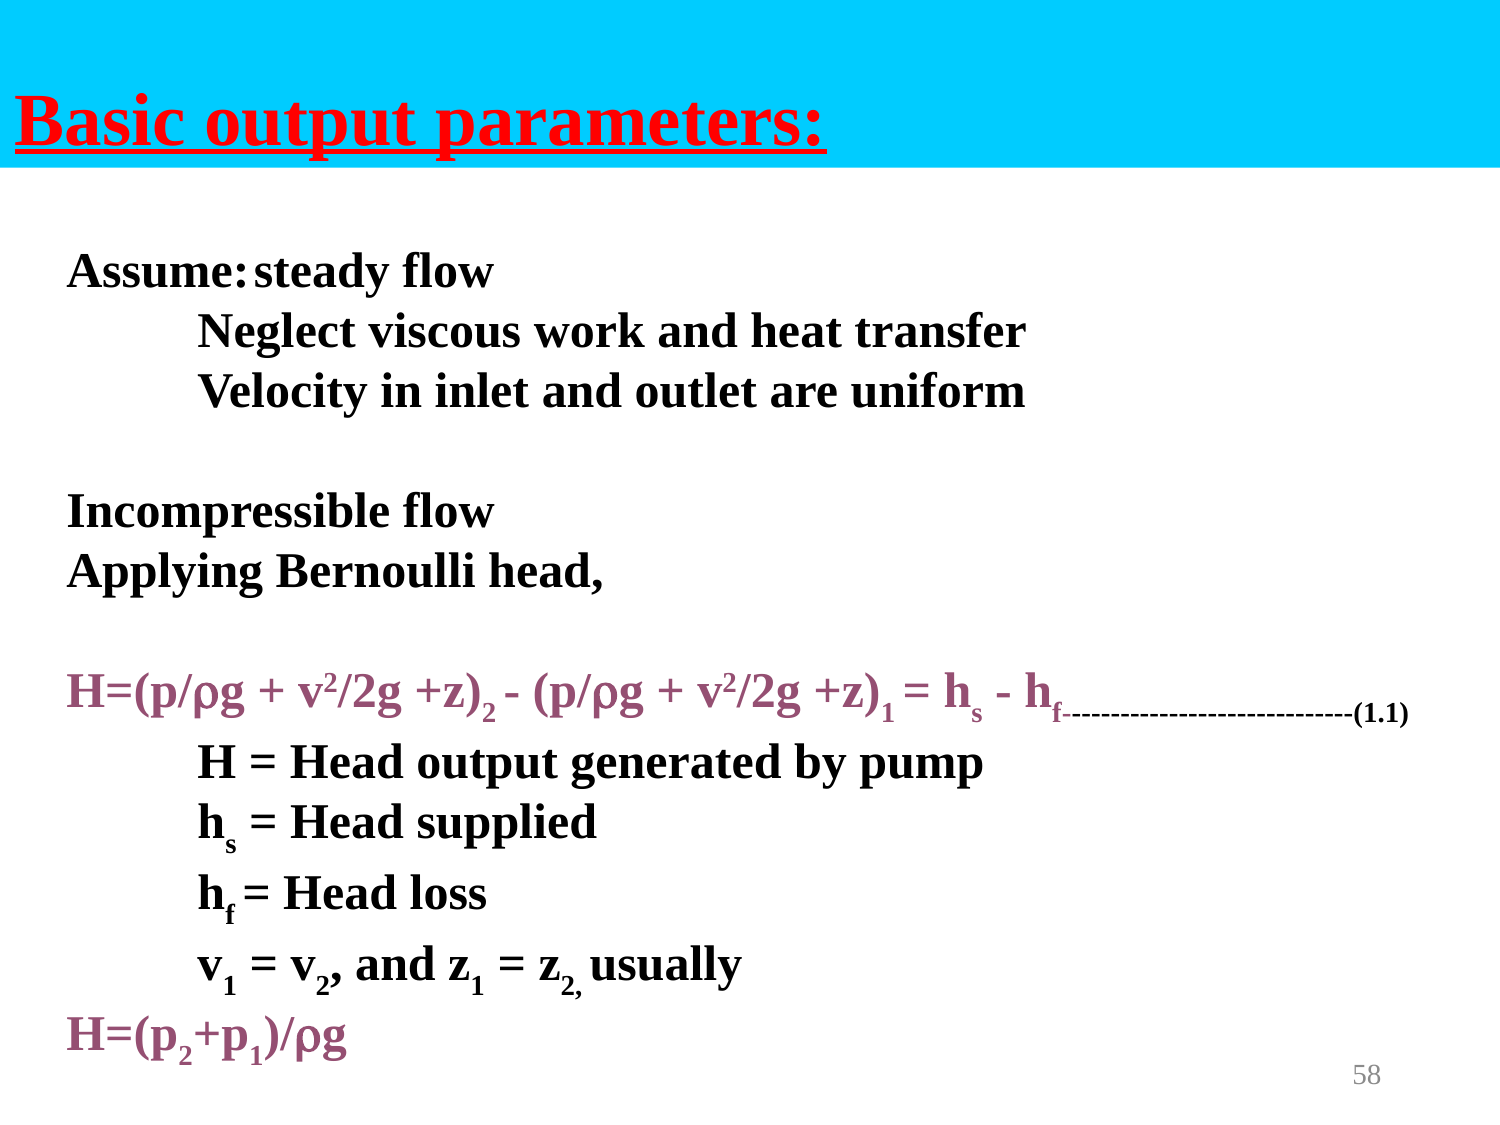

Basic output parameters:
Assume:	steady flow
	Neglect viscous work and heat transfer
	Velocity in inlet and outlet are uniform

Incompressible flow
Applying Bernoulli head,

H=(p/ρg + v2/2g +z)2 - (p/ρg + v2/2g +z)1 = hs - hf------------------------------(1.1)
	H = Head output generated by pump
	hs = Head supplied
	hf = Head loss
	v1 = v2, and z1 = z2, usually
H=(p2+p1)/ρg

58